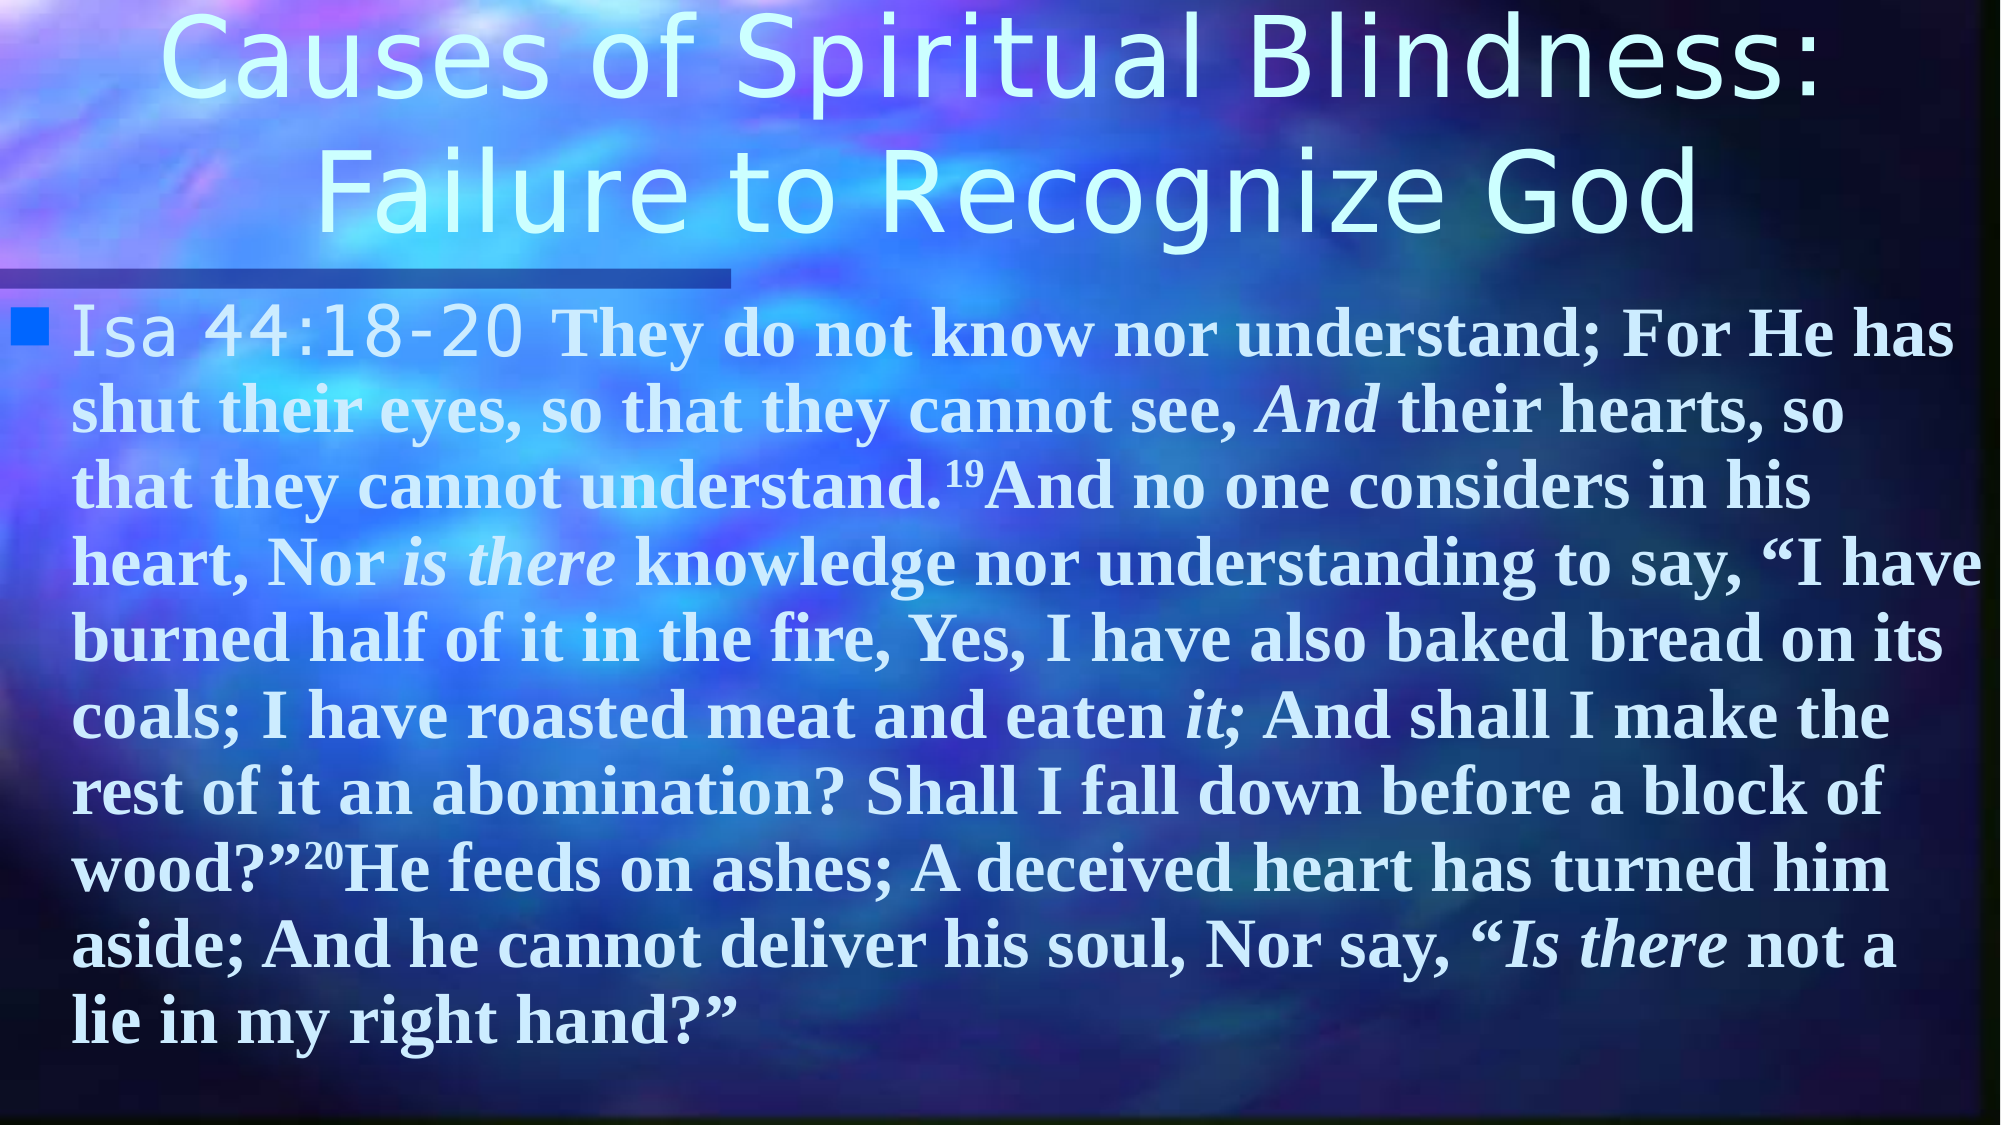

# Causes of Spiritual Blindness: Failure to Recognize God
Isa 44:18-20 They do not know nor understand; For He has shut their eyes, so that they cannot see, And their hearts, so that they cannot understand.19And no one considers in his heart, Nor is there knowledge nor understanding to say, “I have burned half of it in the fire, Yes, I have also baked bread on its coals; I have roasted meat and eaten it; And shall I make the rest of it an abomination? Shall I fall down before a block of wood?”20He feeds on ashes; A deceived heart has turned him aside; And he cannot deliver his soul, Nor say, “Is there not a lie in my right hand?”